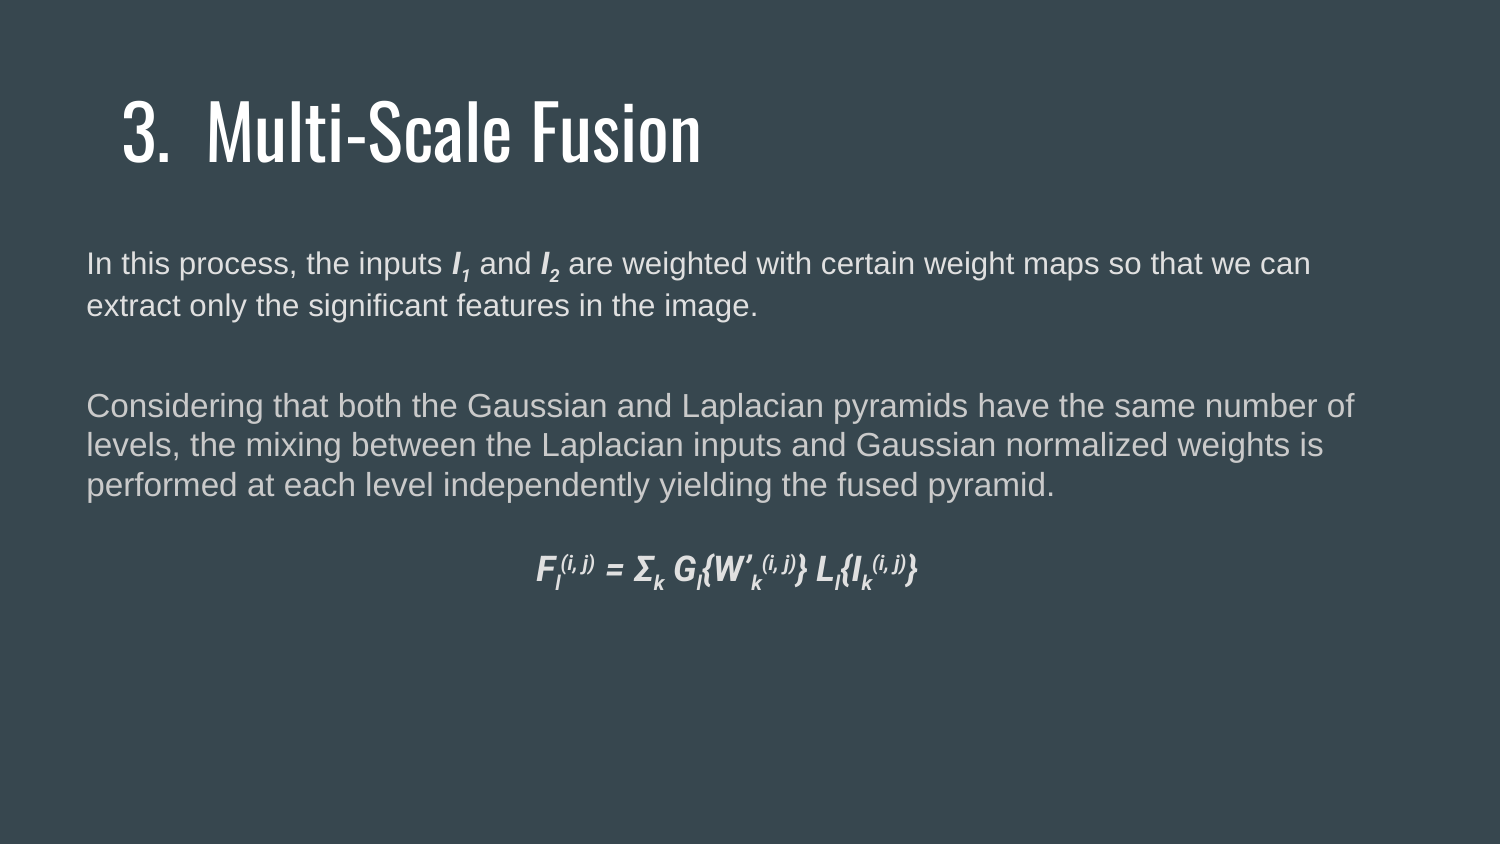

# 3.  Multi-Scale Fusion
In this process, the inputs I1 and I2 are weighted with certain weight maps so that we can extract only the significant features in the image.

Considering that both the Gaussian and Laplacian pyramids have the same number of levels, the mixing between the Laplacian inputs and Gaussian normalized weights is performed at each level independently yielding the fused pyramid.

Fl(i, j) = Σk Gl{W’k(i, j)} Ll{Ik(i, j)}